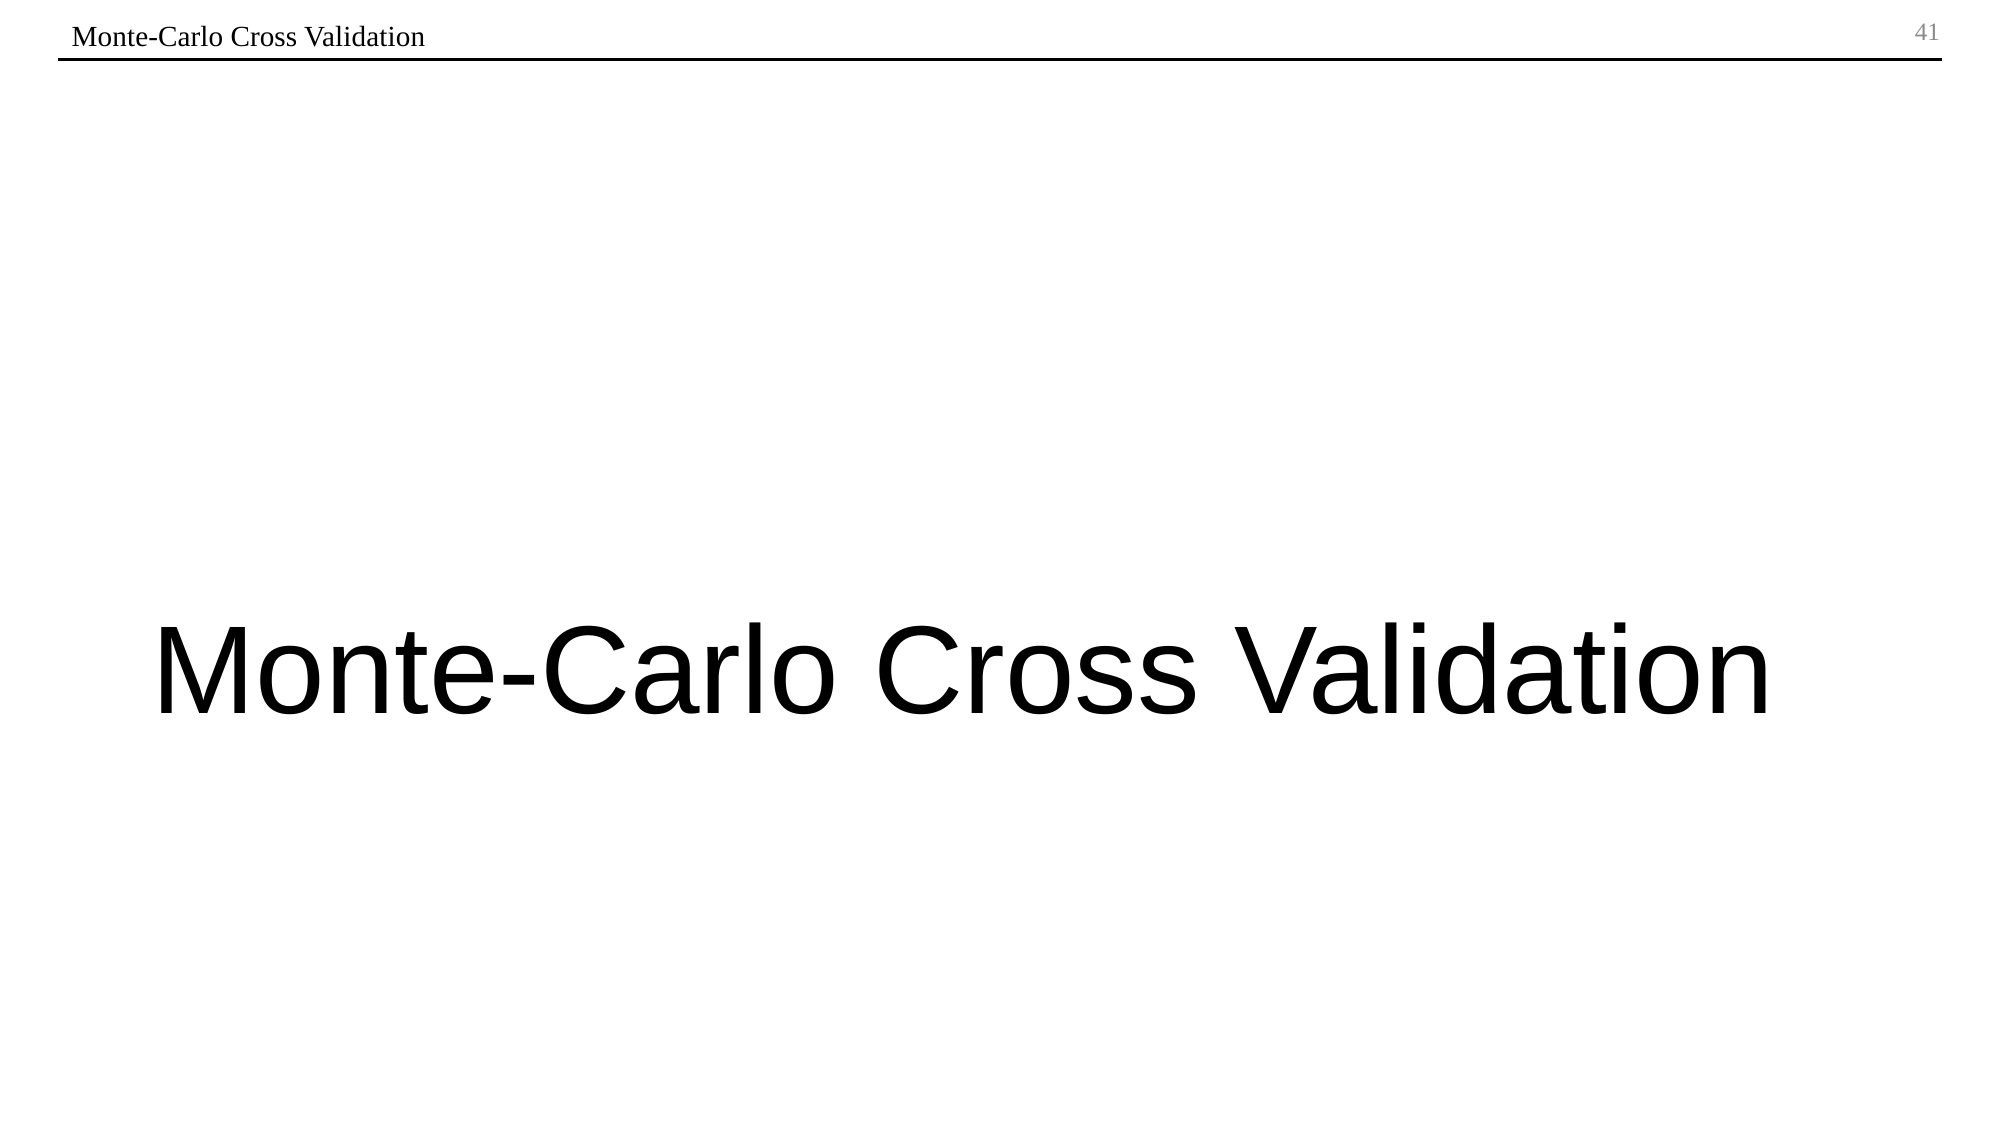

Monte-Carlo Cross Validation
# Monte-Carlo Cross Validation